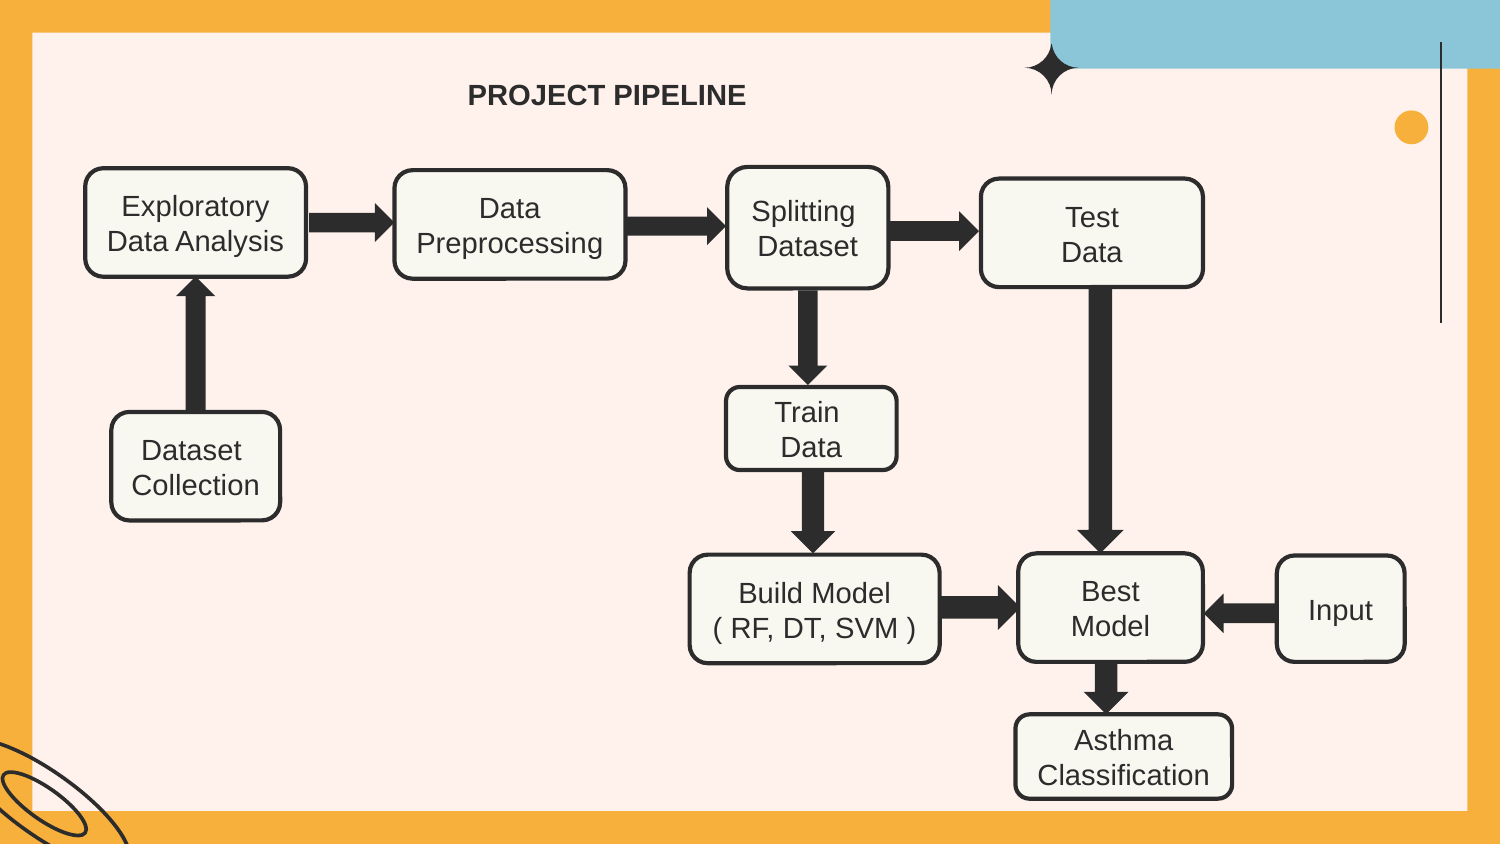

# PROJECT PIPELINE

Splitting
Dataset
Exploratory
Data Analysis
Data
Preprocessing

Test
Data

Train
Data

Dataset
Collection

Best
Model
Build Model
( RF, DT, SVM )
Input

Asthma Classification